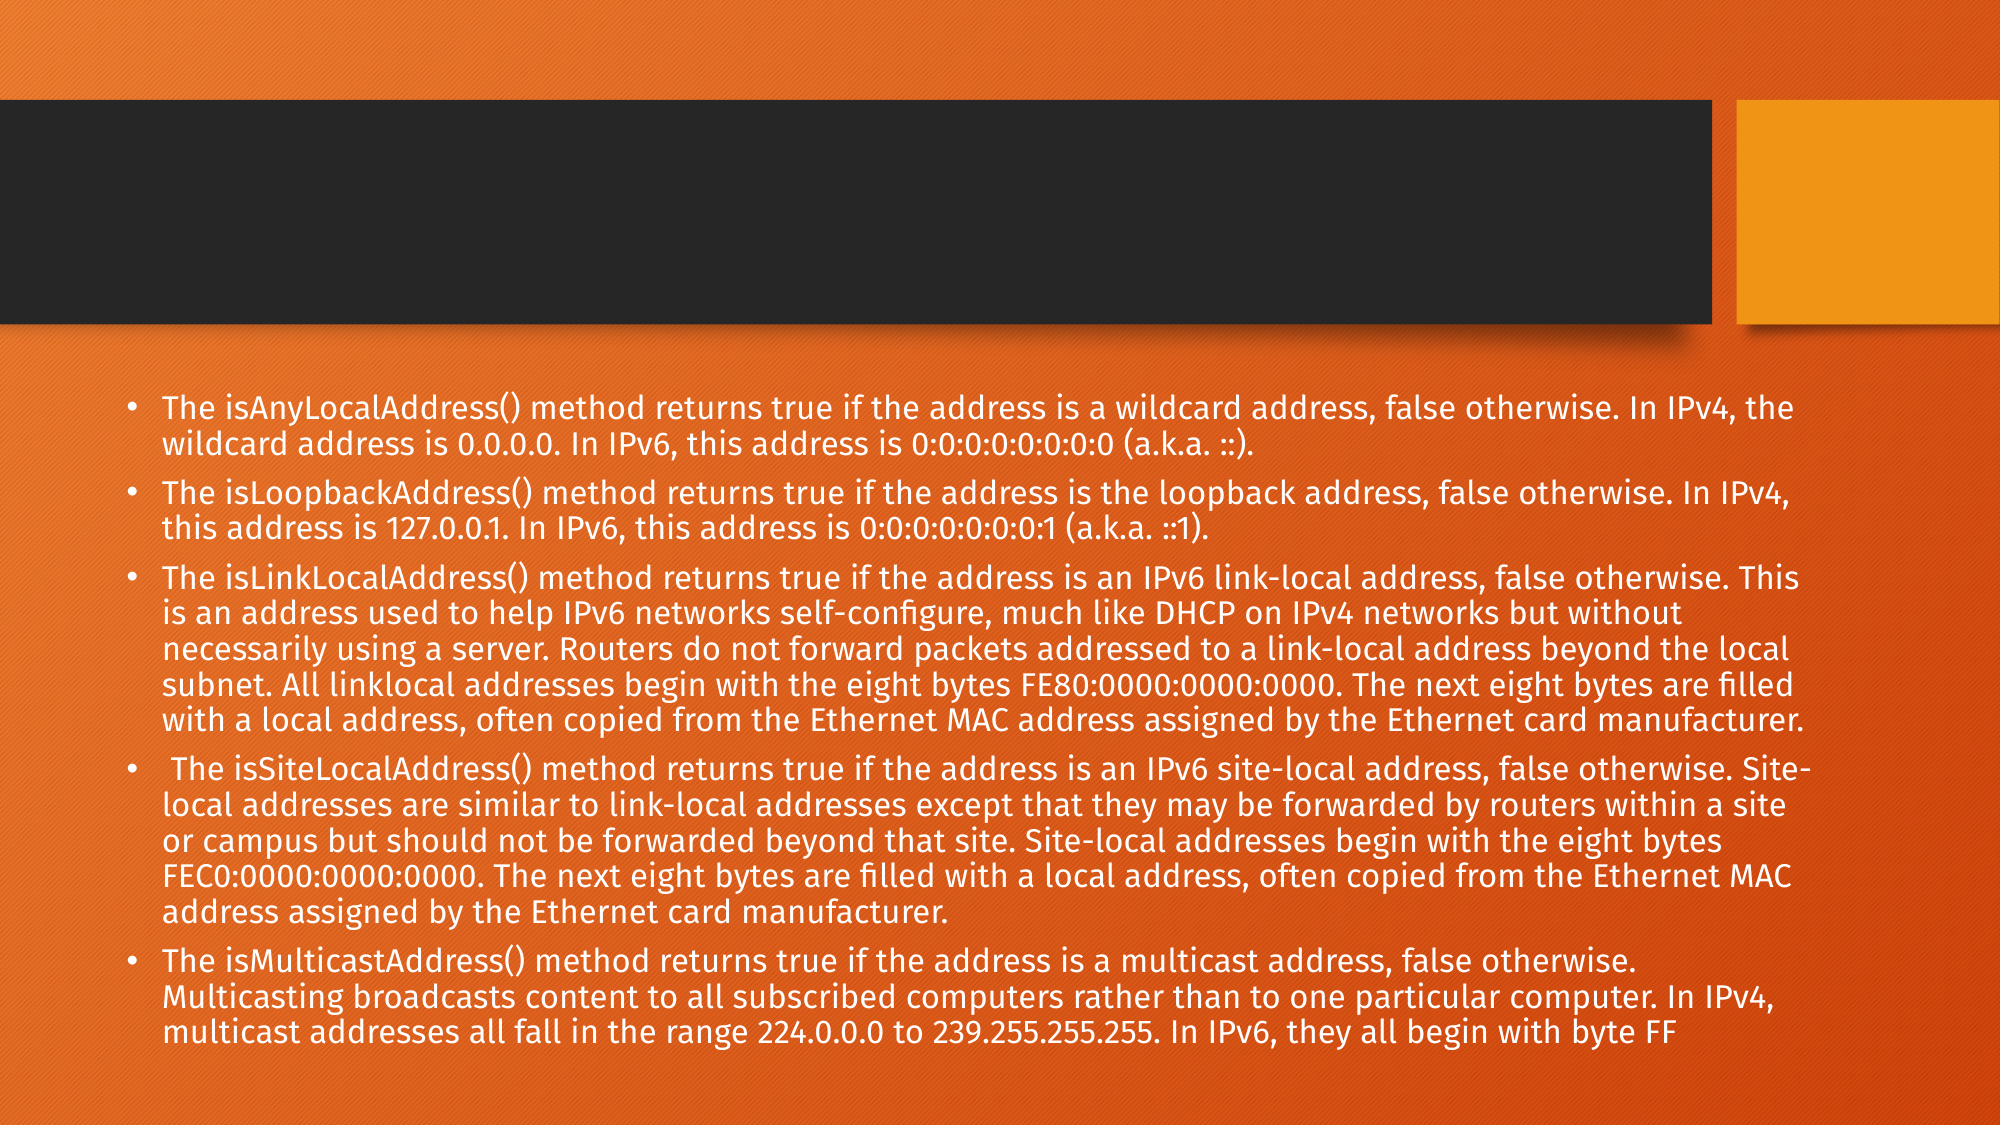

#
The isAnyLocalAddress() method returns true if the address is a wildcard address, false otherwise. In IPv4, the wildcard address is 0.0.0.0. In IPv6, this address is 0:0:0:0:0:0:0:0 (a.k.a. ::).
The isLoopbackAddress() method returns true if the address is the loopback address, false otherwise. In IPv4, this address is 127.0.0.1. In IPv6, this address is 0:0:0:0:0:0:0:1 (a.k.a. ::1).
The isLinkLocalAddress() method returns true if the address is an IPv6 link-local address, false otherwise. This is an address used to help IPv6 networks self-configure, much like DHCP on IPv4 networks but without necessarily using a server. Routers do not forward packets addressed to a link-local address beyond the local subnet. All linklocal addresses begin with the eight bytes FE80:0000:0000:0000. The next eight bytes are filled with a local address, often copied from the Ethernet MAC address assigned by the Ethernet card manufacturer.
 The isSiteLocalAddress() method returns true if the address is an IPv6 site-local address, false otherwise. Site-local addresses are similar to link-local addresses except that they may be forwarded by routers within a site or campus but should not be forwarded beyond that site. Site-local addresses begin with the eight bytes FEC0:0000:0000:0000. The next eight bytes are filled with a local address, often copied from the Ethernet MAC address assigned by the Ethernet card manufacturer.
The isMulticastAddress() method returns true if the address is a multicast address, false otherwise. Multicasting broadcasts content to all subscribed computers rather than to one particular computer. In IPv4, multicast addresses all fall in the range 224.0.0.0 to 239.255.255.255. In IPv6, they all begin with byte FF